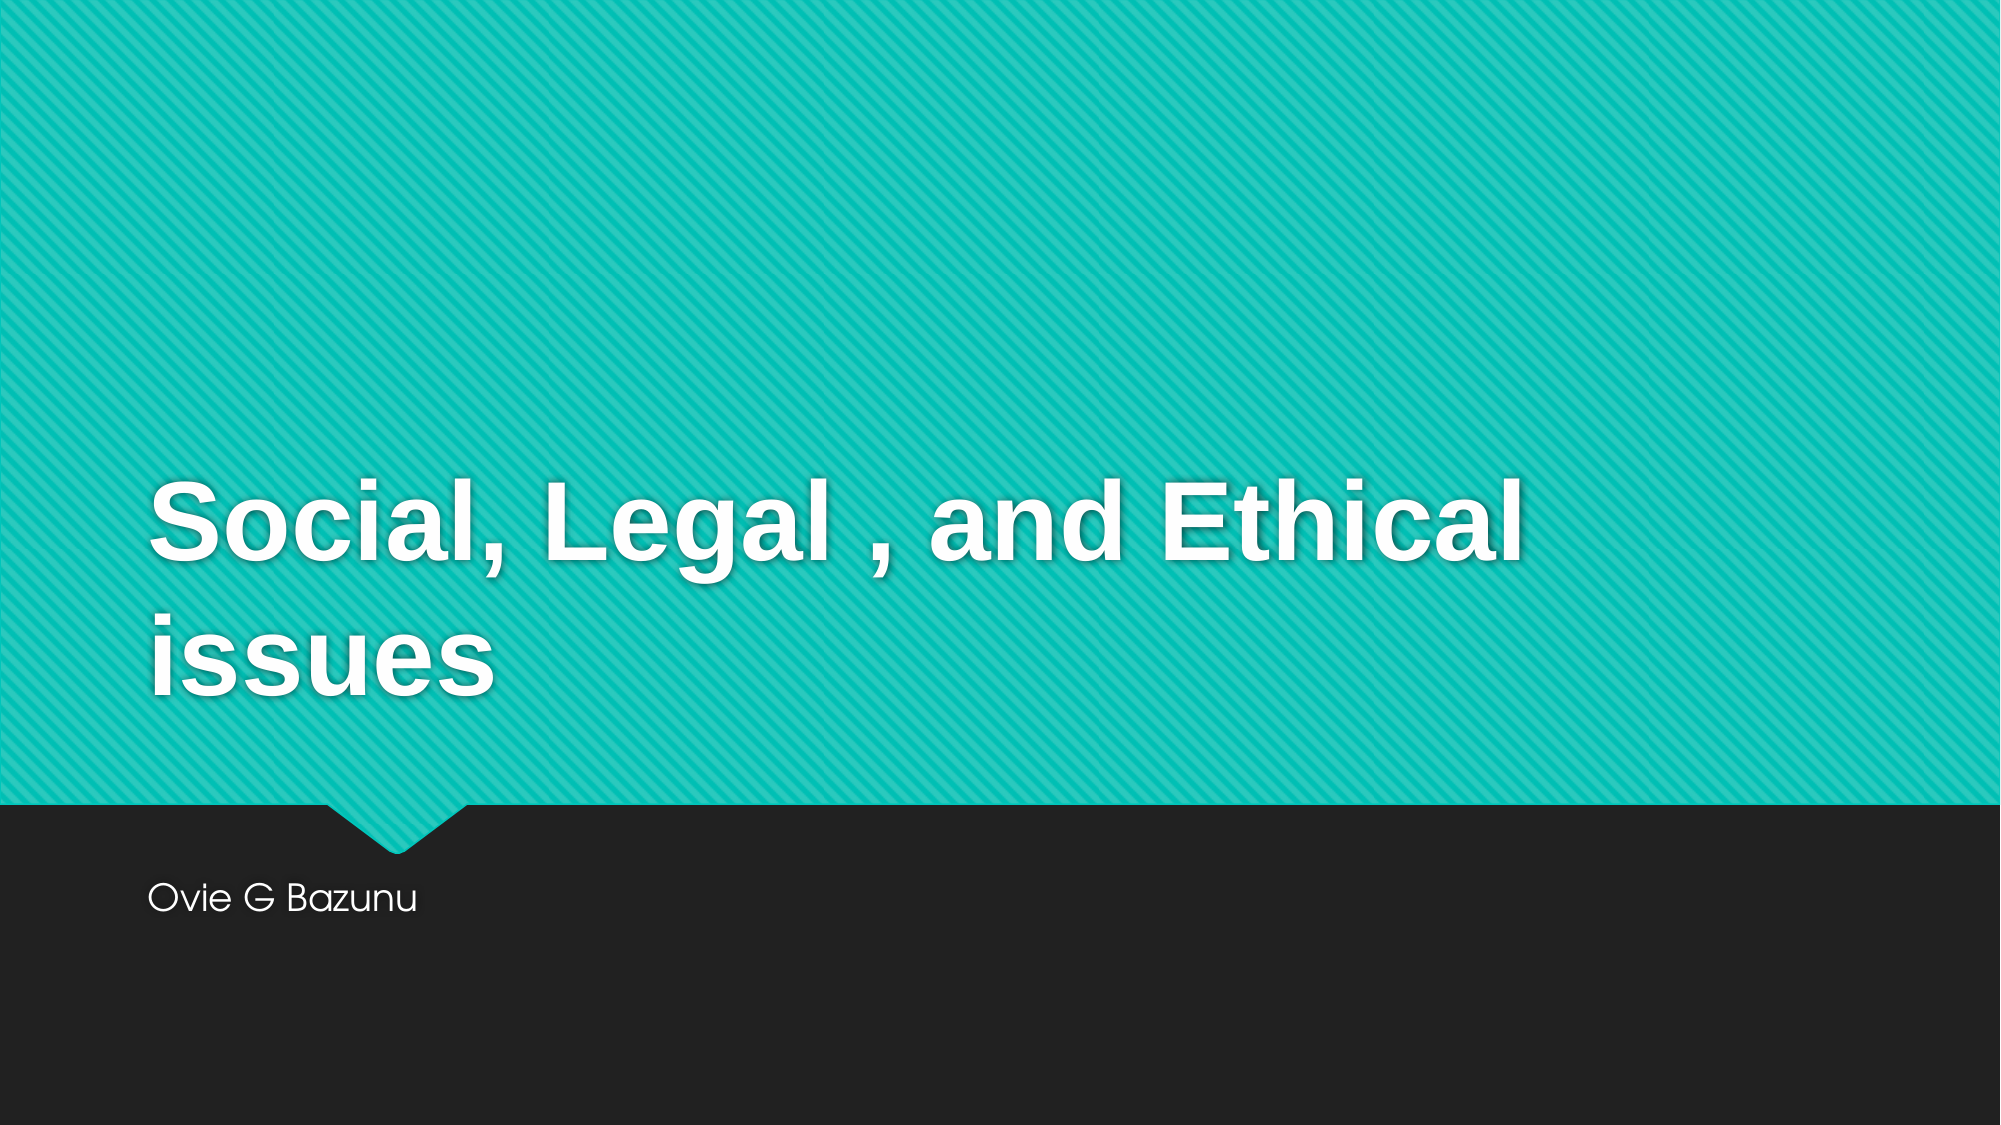

# Social, Legal , and Ethical issues
Ovie G Bazunu